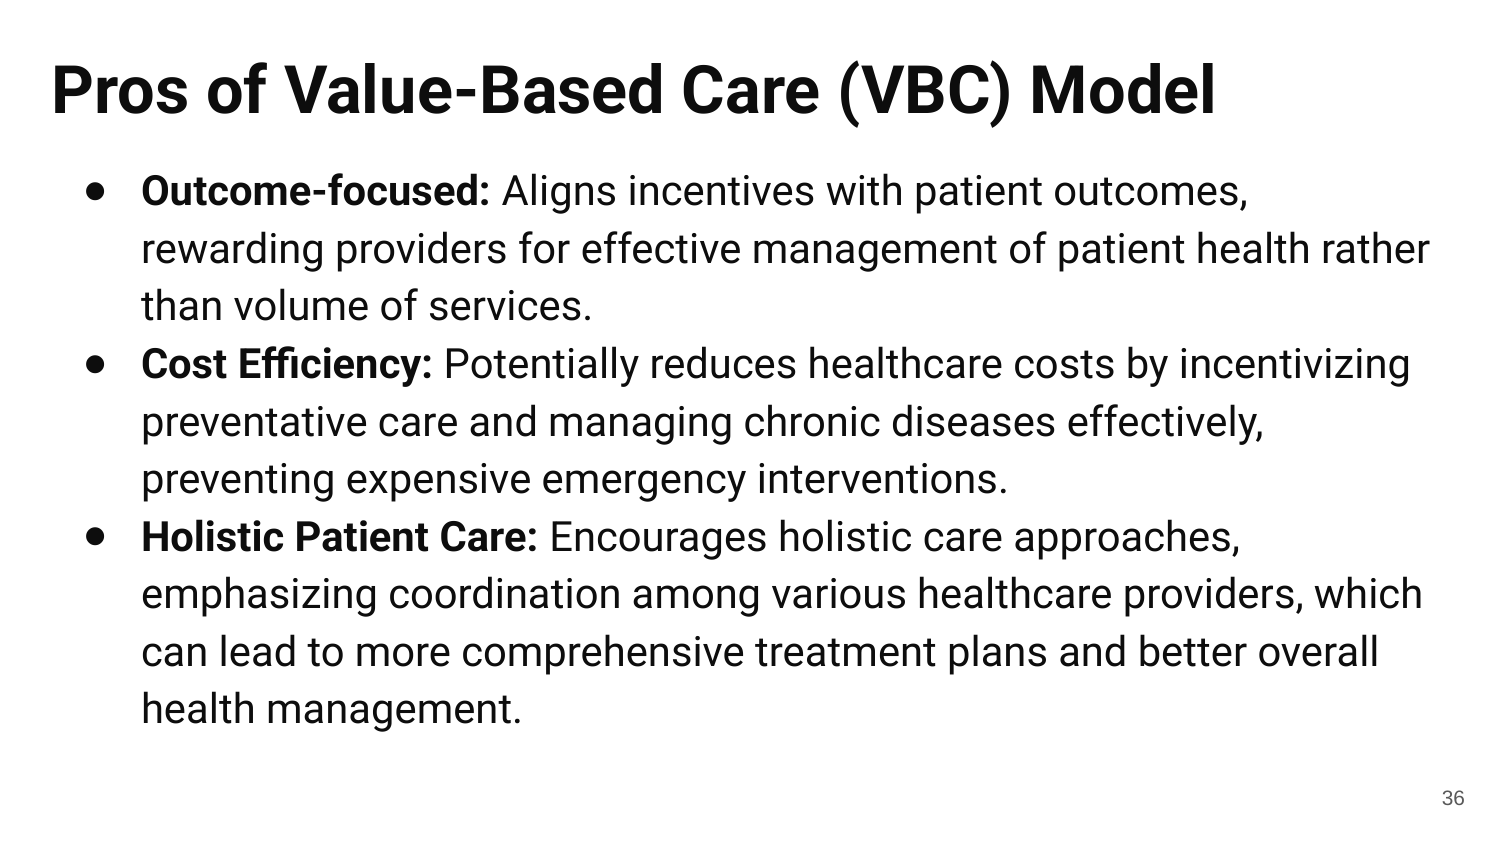

# Pros of Value-Based Care (VBC) Model
Outcome-focused: Aligns incentives with patient outcomes, rewarding providers for effective management of patient health rather than volume of services.
Cost Efficiency: Potentially reduces healthcare costs by incentivizing preventative care and managing chronic diseases effectively, preventing expensive emergency interventions.
Holistic Patient Care: Encourages holistic care approaches, emphasizing coordination among various healthcare providers, which can lead to more comprehensive treatment plans and better overall health management.

36